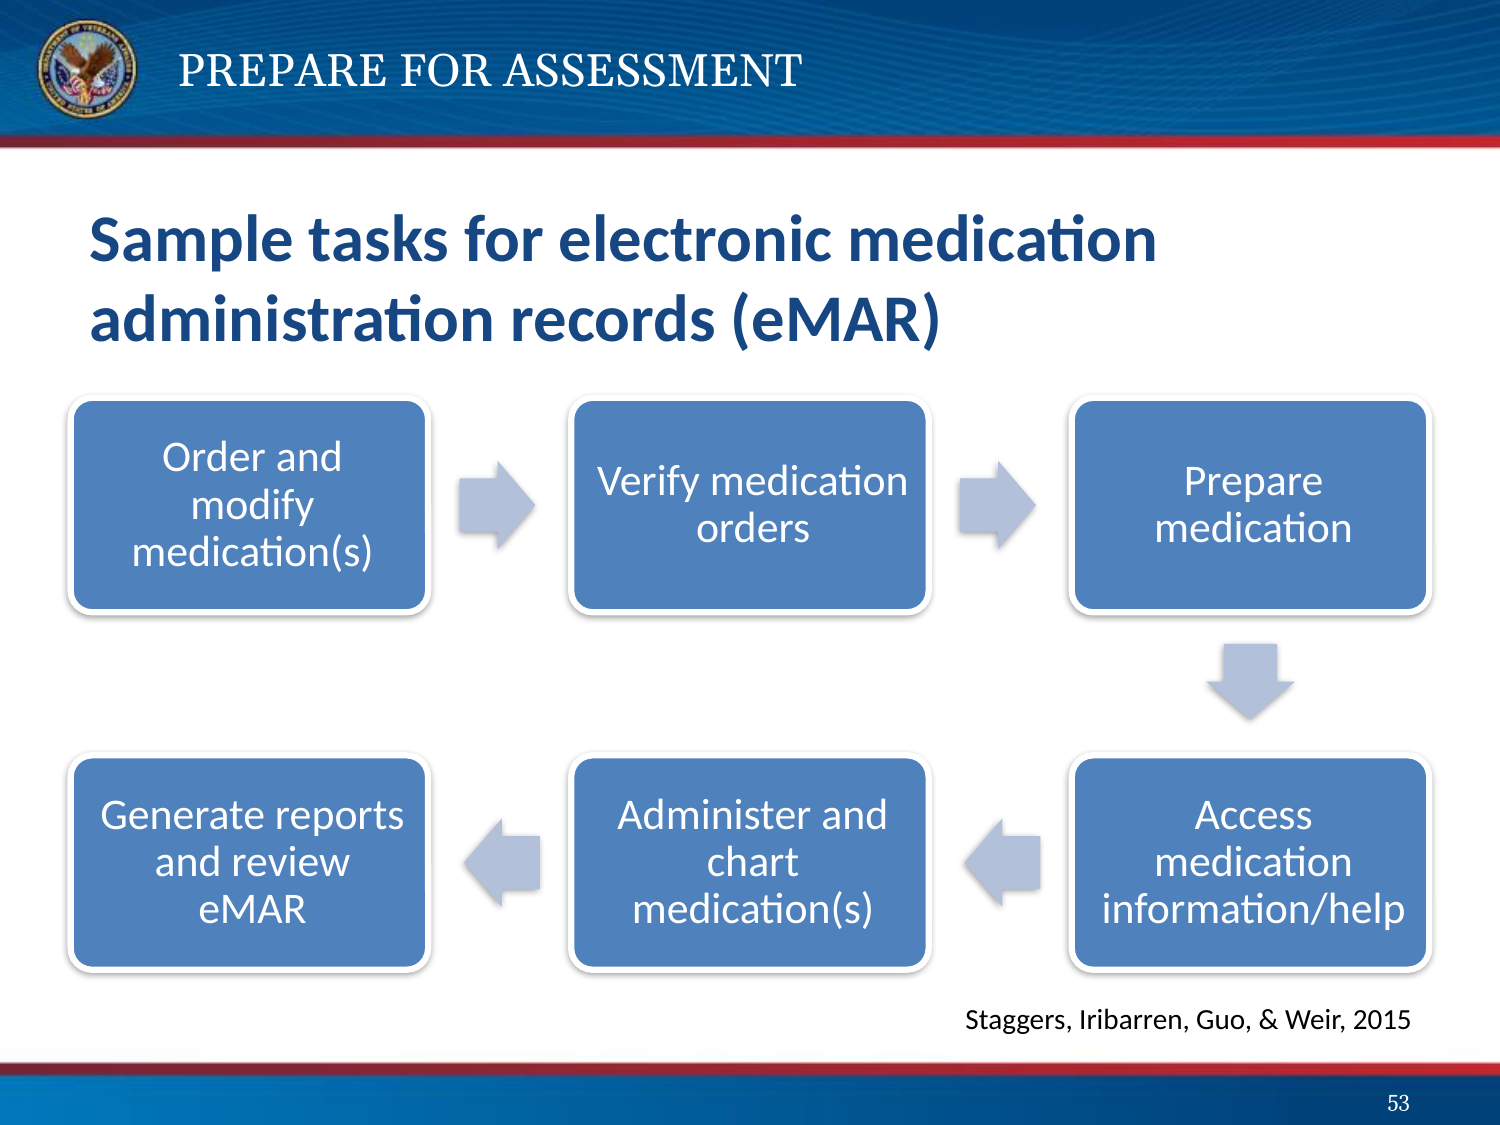

# Prepare for Assessment
Sample tasks for electronic medication administration records (eMAR)
Order and modify medication(s)

Verify medication orders

Prepare medication

Access medication information/help

Administer and chart medication(s)

Generate reports and review eMAR
Staggers, Iribarren, Guo, & Weir, 2015
53